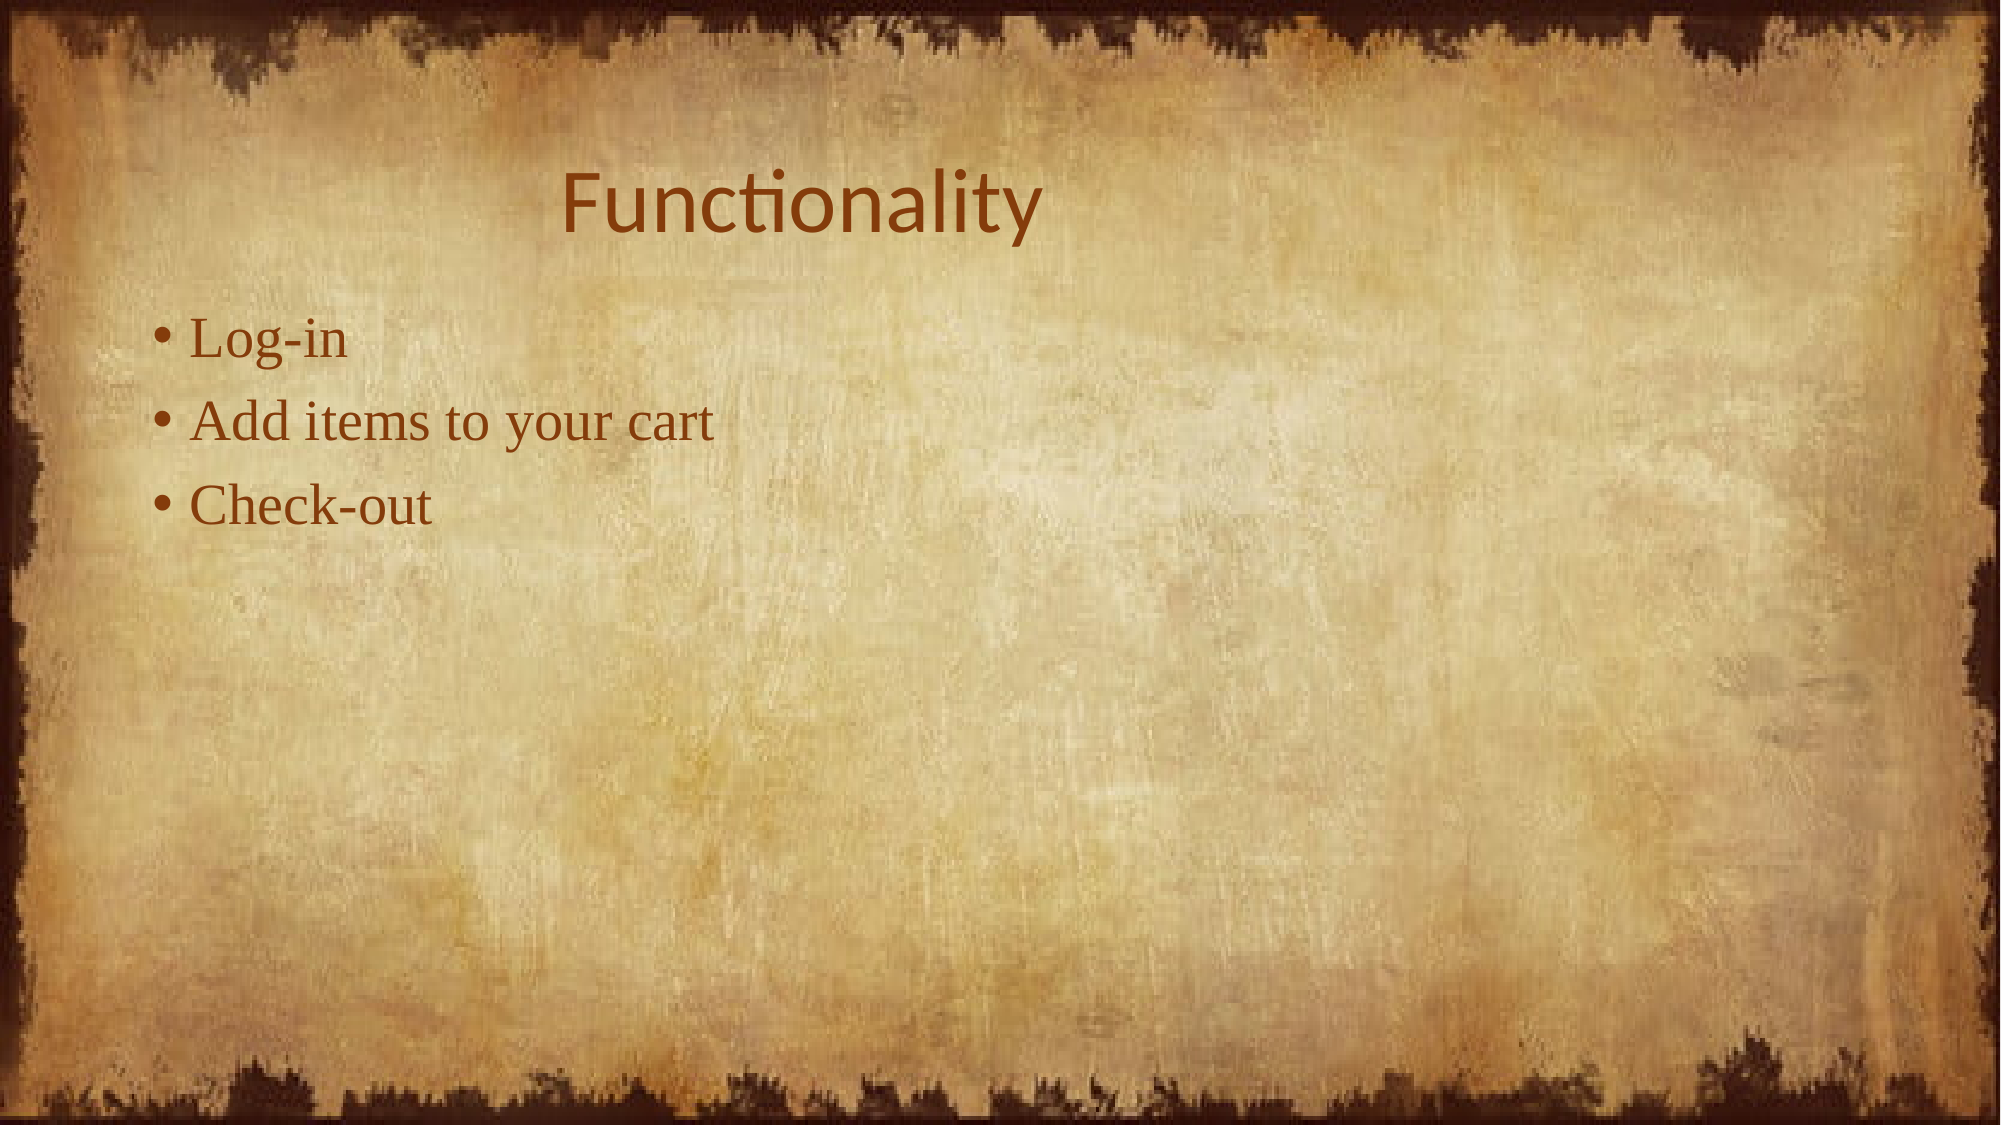

# Functionality
Log-in
Add items to your cart
Check-out